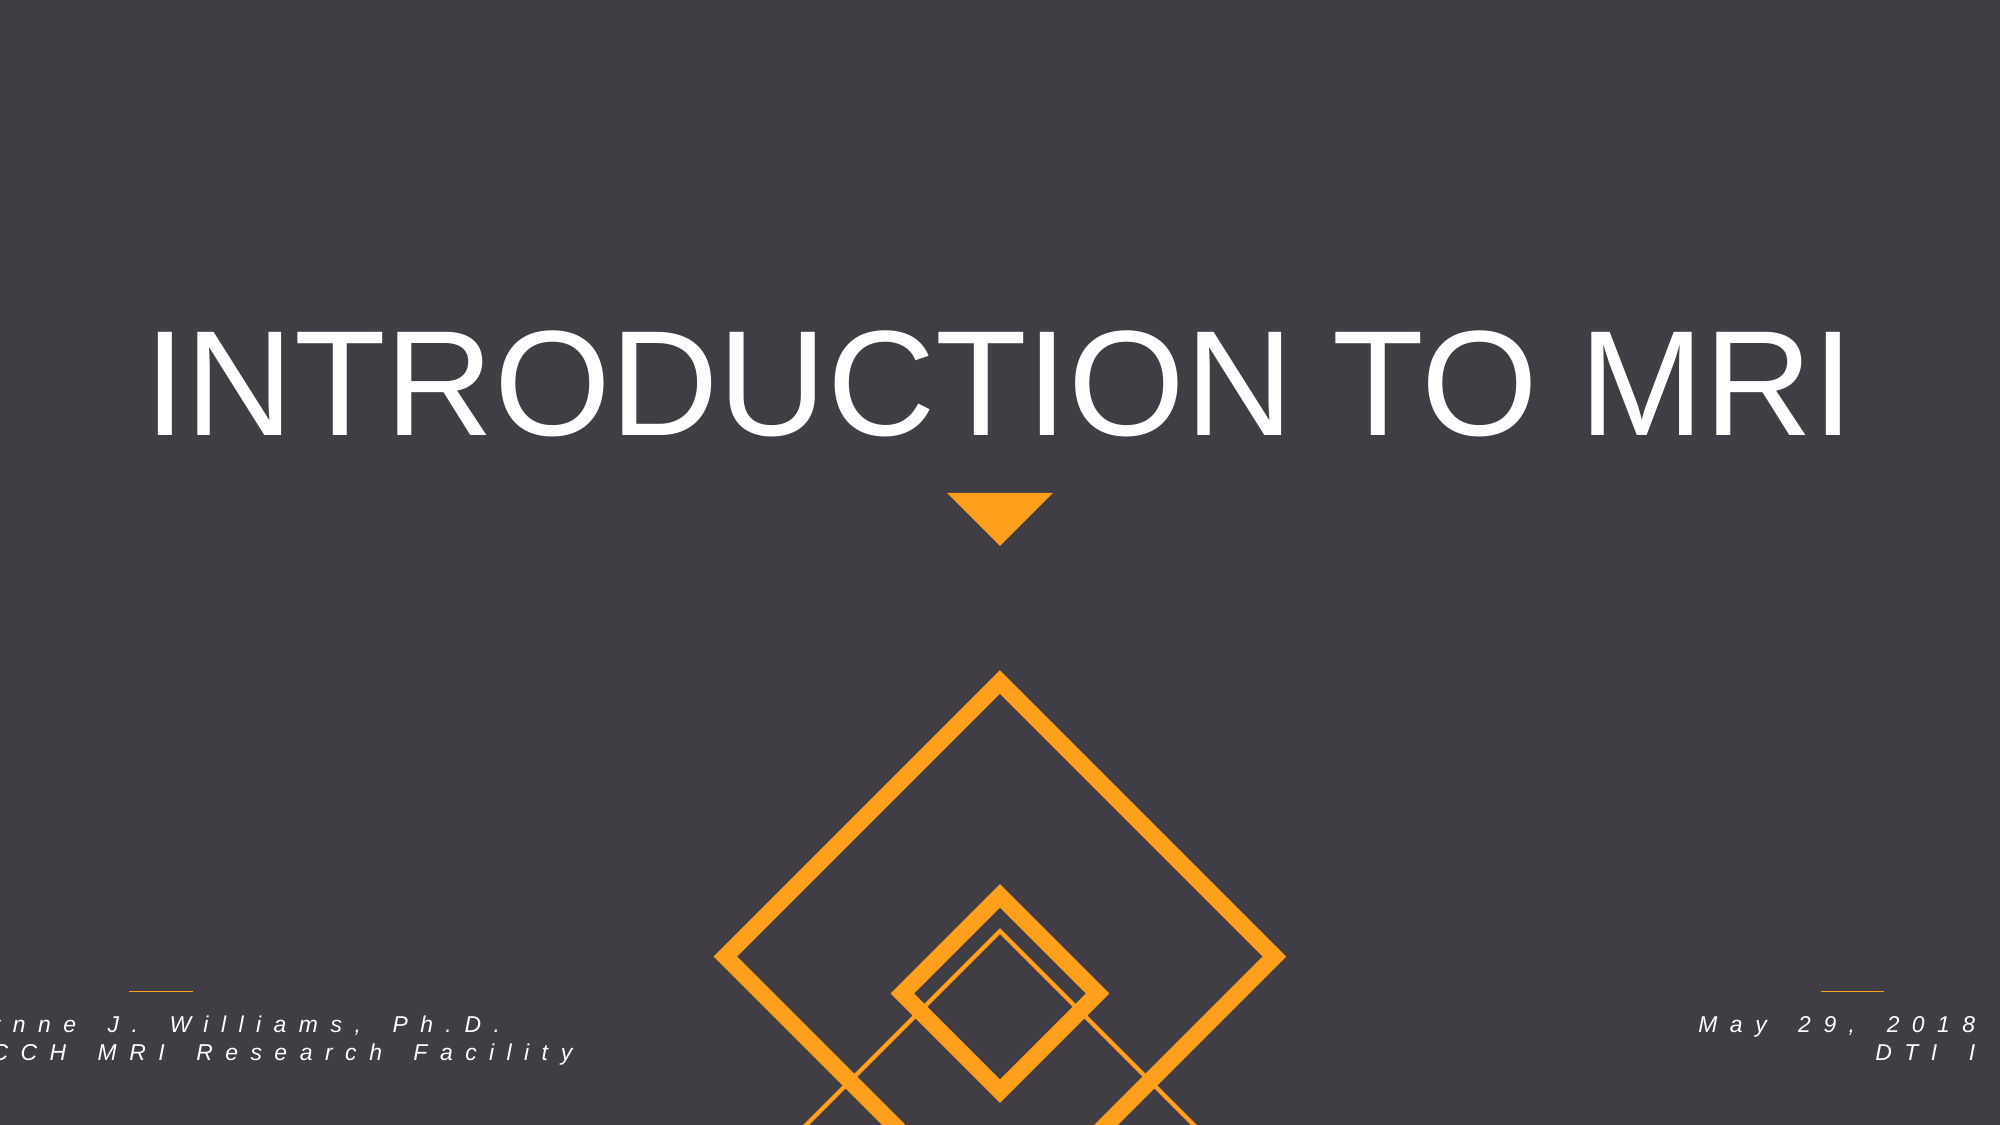

INTRODUCTION TO MRI

Lynne J. Williams, Ph.D.
BCCH MRI Research Facility
May 29, 2018
DTI I